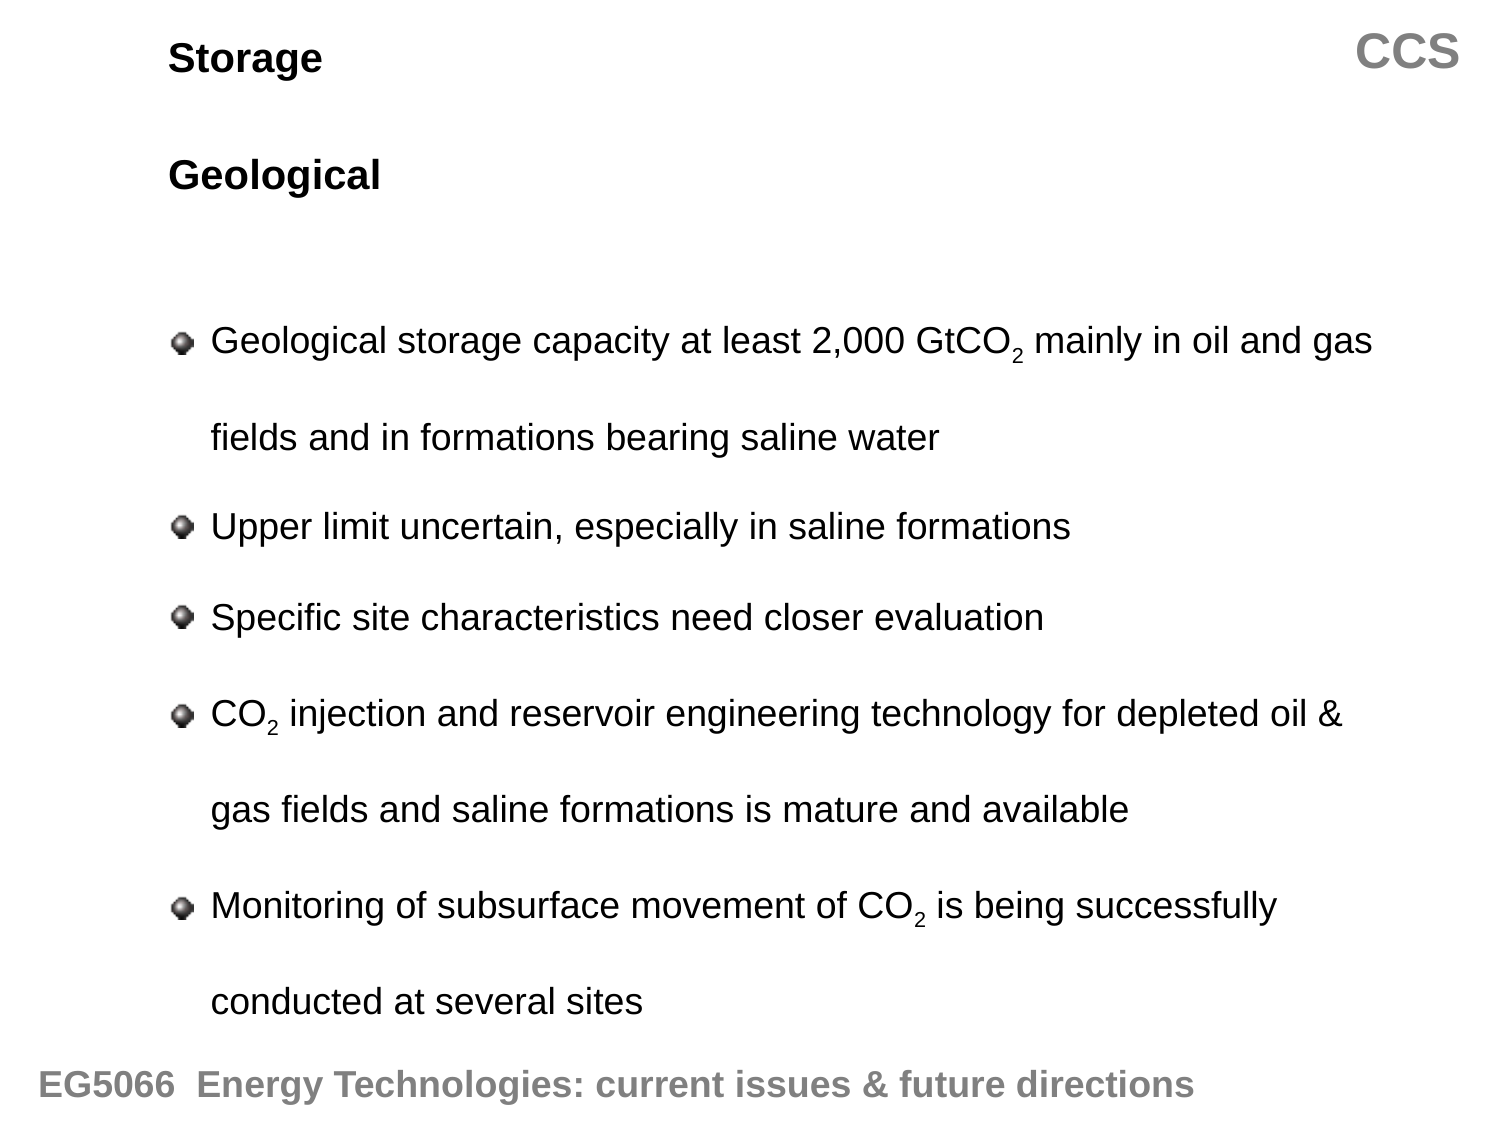

CCS
Storage
Geological
Geological storage capacity at least 2,000 GtCO2 mainly in oil and gas fields and in formations bearing saline water
Upper limit uncertain, especially in saline formations
Specific site characteristics need closer evaluation
CO2 injection and reservoir engineering technology for depleted oil & gas fields and saline formations is mature and available
Monitoring of subsurface movement of CO2 is being successfully conducted at several sites
EG5066  Energy Technologies: current issues & future directions